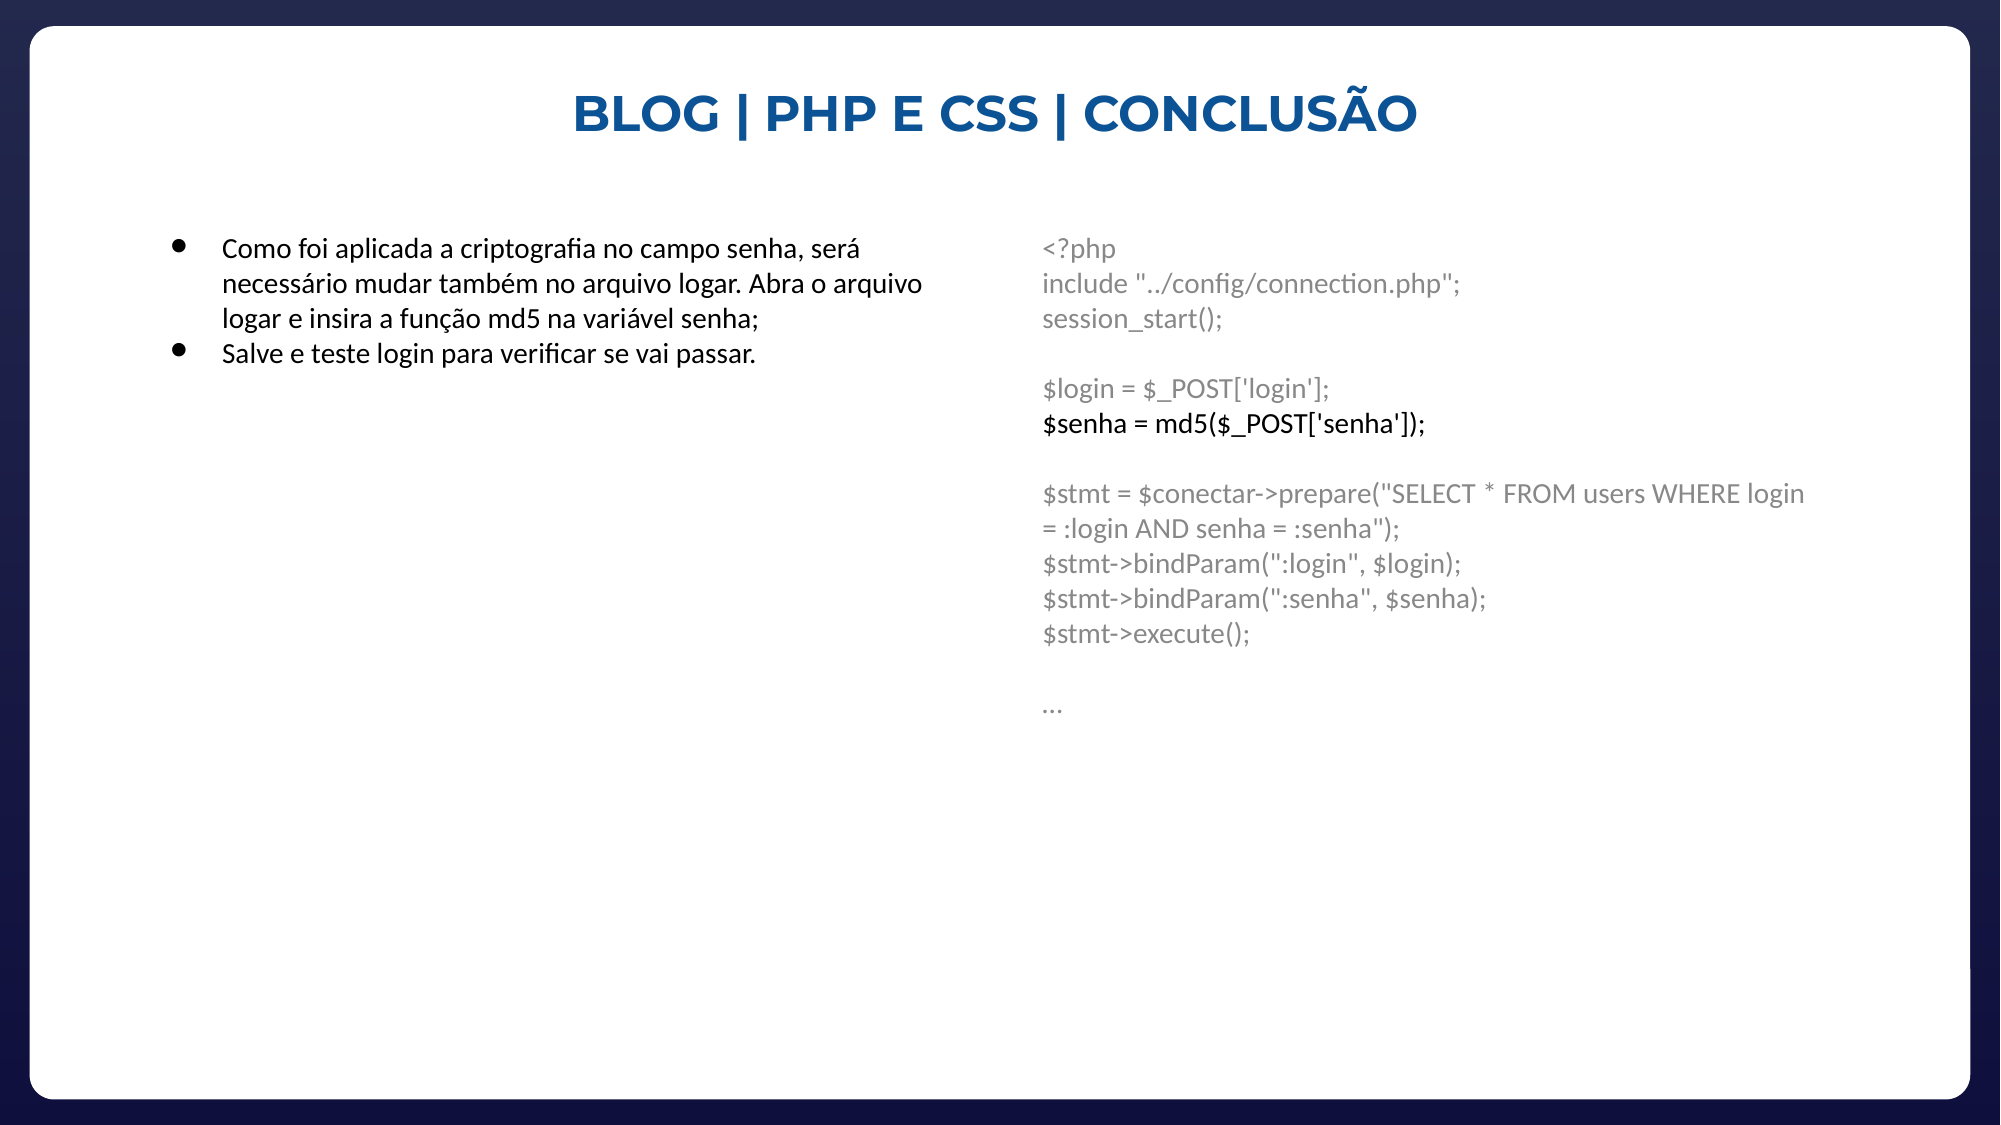

BLOG | PHP E CSS | CONCLUSÃO
Como foi aplicada a criptografia no campo senha, será necessário mudar também no arquivo logar. Abra o arquivo logar e insira a função md5 na variável senha;
Salve e teste login para verificar se vai passar.
<?php
include "../config/connection.php";
session_start();

$login = $_POST['login'];
$senha = md5($_POST['senha']);

$stmt = $conectar->prepare("SELECT * FROM users WHERE login = :login AND senha = :senha");
$stmt->bindParam(":login", $login);
$stmt->bindParam(":senha", $senha);
$stmt->execute();

…